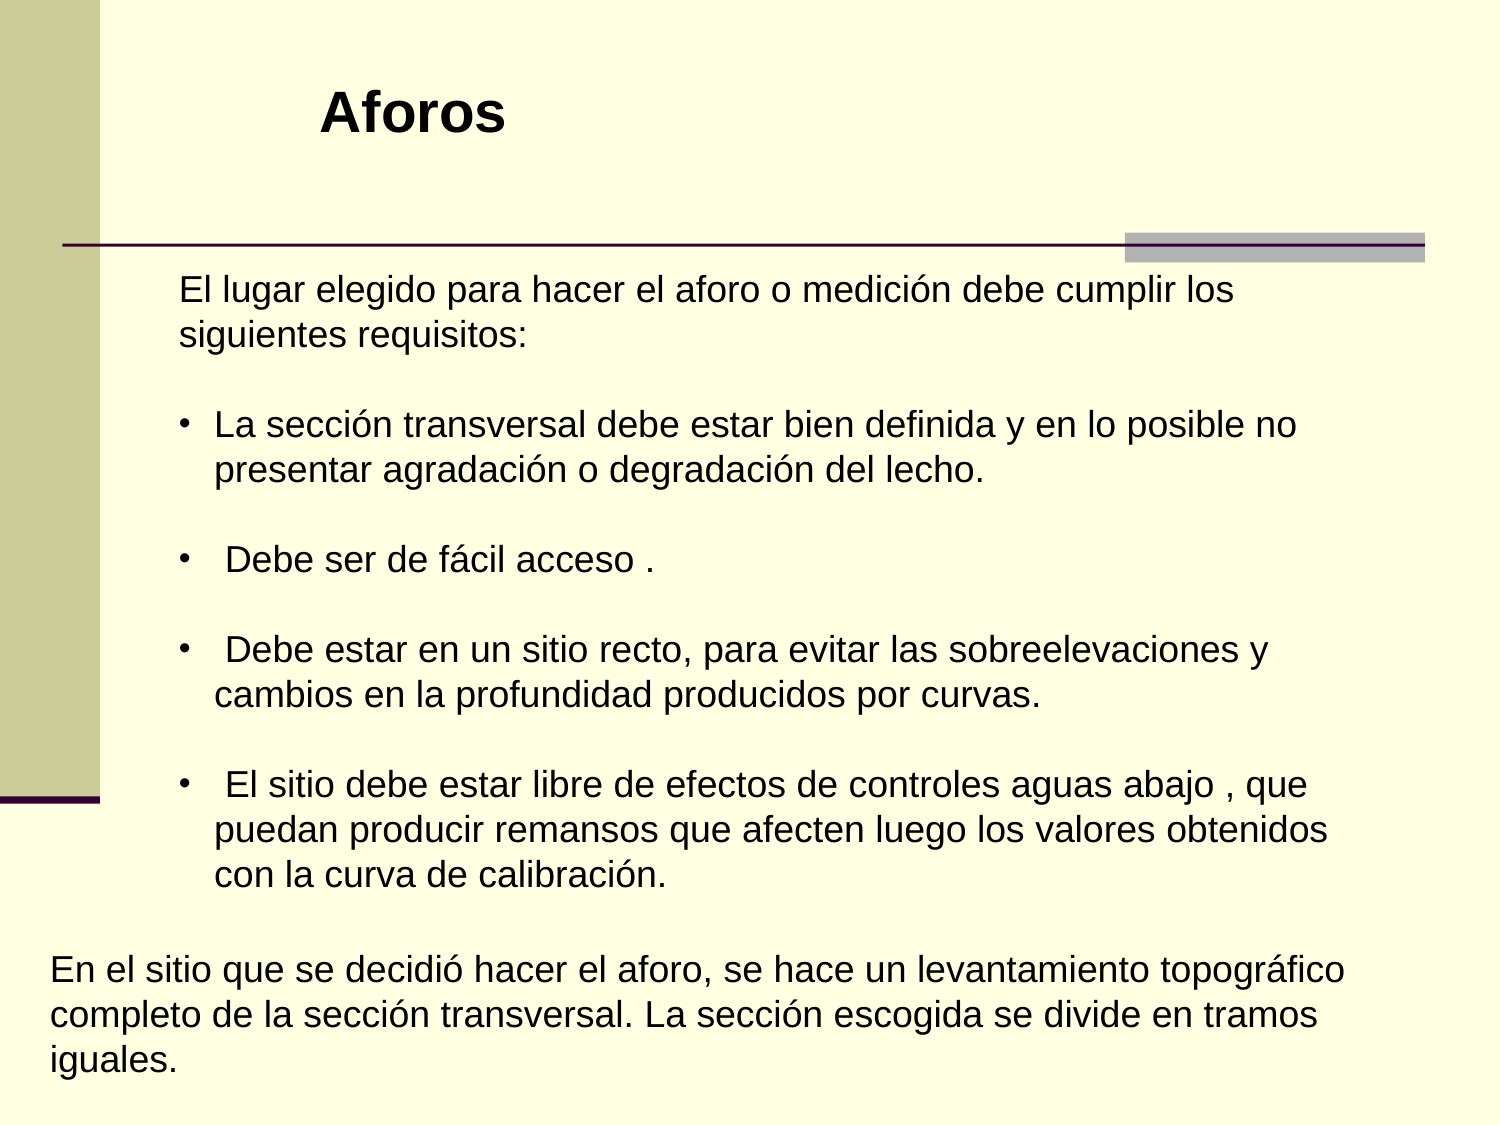

Aforos
El lugar elegido para hacer el aforo o medición debe cumplir los siguientes requisitos:

La sección transversal debe estar bien definida y en lo posible no  presentar agradación o degradación del lecho.

 Debe ser de fácil acceso .

 Debe estar en un sitio recto, para evitar las sobreelevaciones y cambios en la profundidad producidos por curvas.

 El sitio debe estar libre de efectos de controles aguas abajo , que puedan producir remansos que afecten luego los valores obtenidos con la curva de calibración.
En el sitio que se decidió hacer el aforo, se hace un levantamiento topográfico completo de la sección transversal. La sección escogida se divide en tramos iguales.